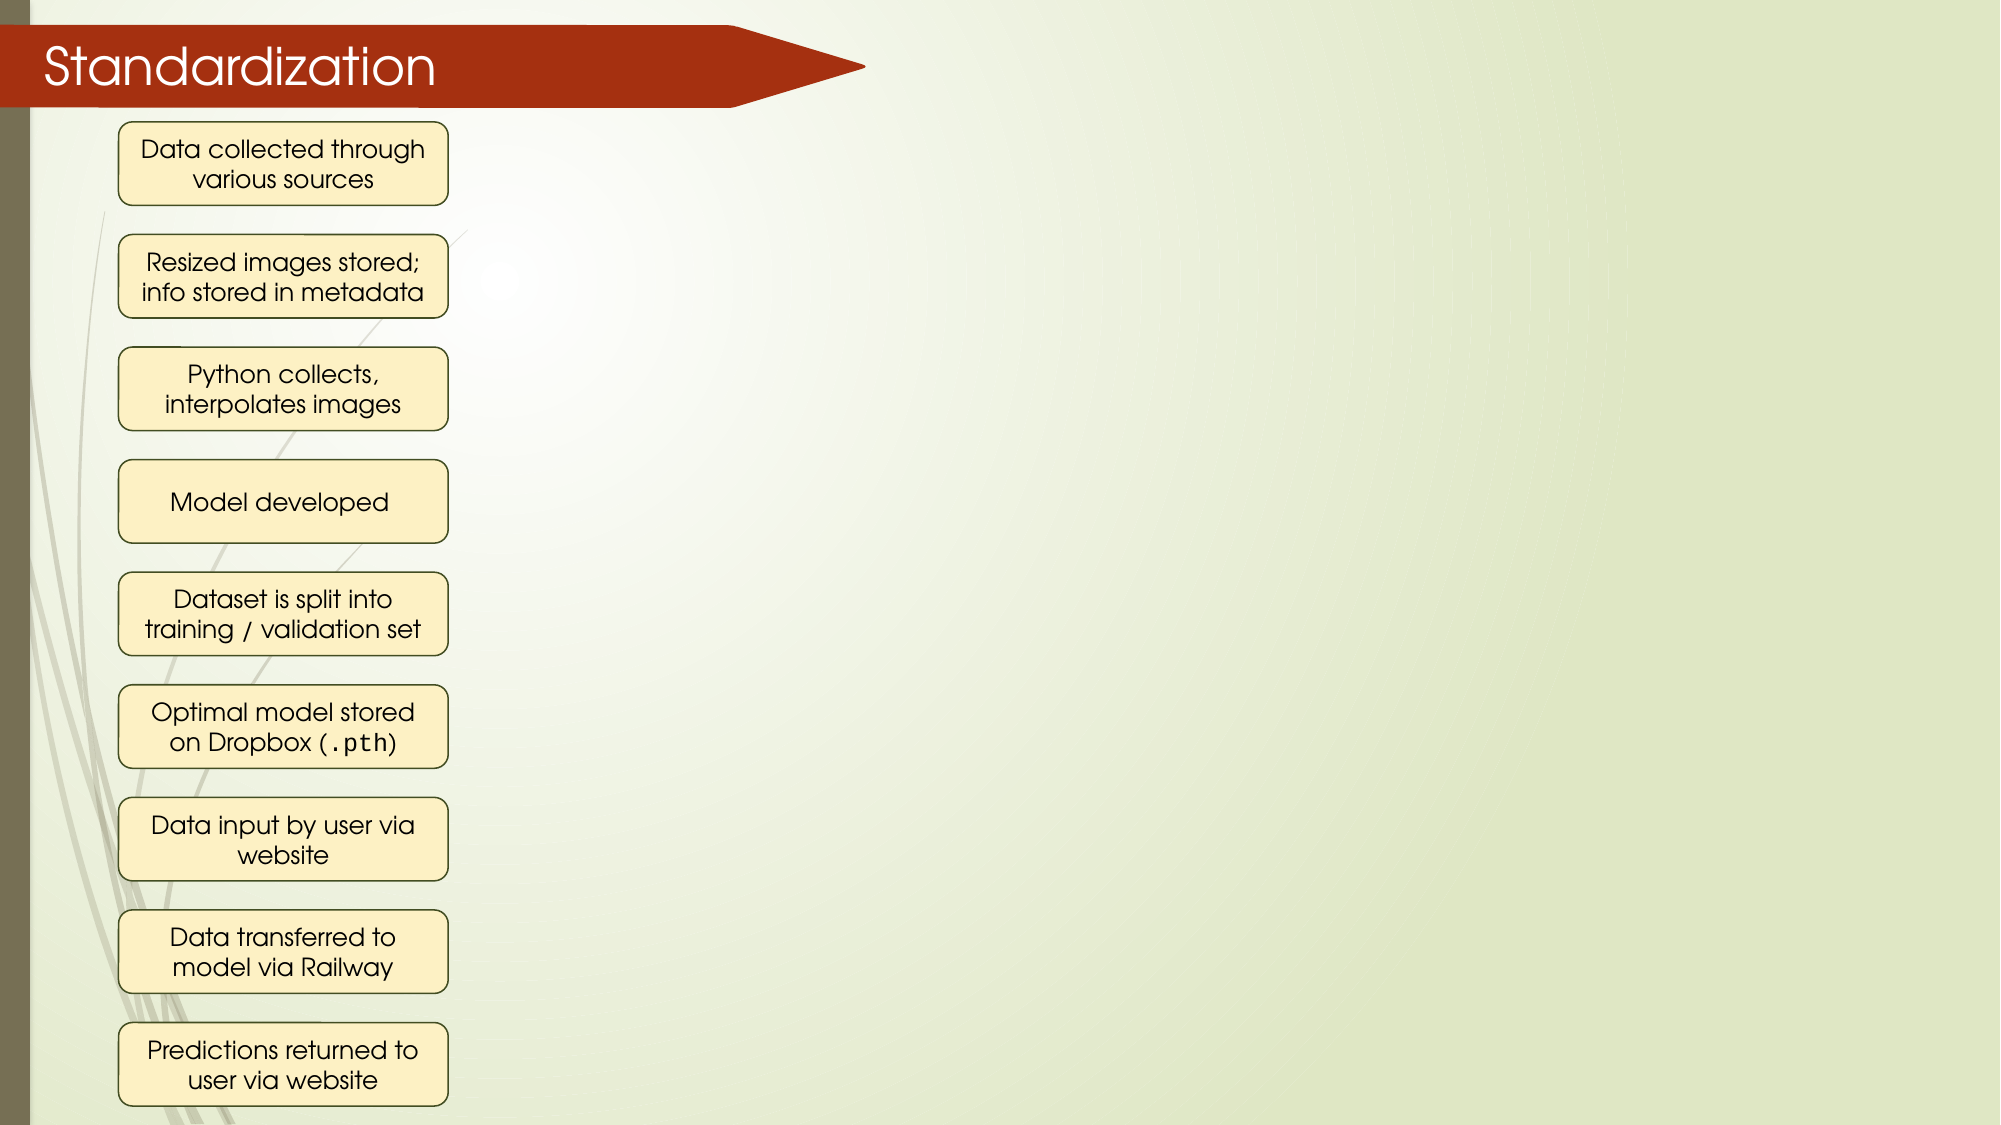

Standardization
Data collected through various sources
Resized images stored; info stored in metadata
Python collects, interpolates images
Model developed
Dataset is split into training / validation set
Optimal model stored on Dropbox (.pth)
Data input by user via website
Data transferred to model via Railway
Predictions returned to user via website